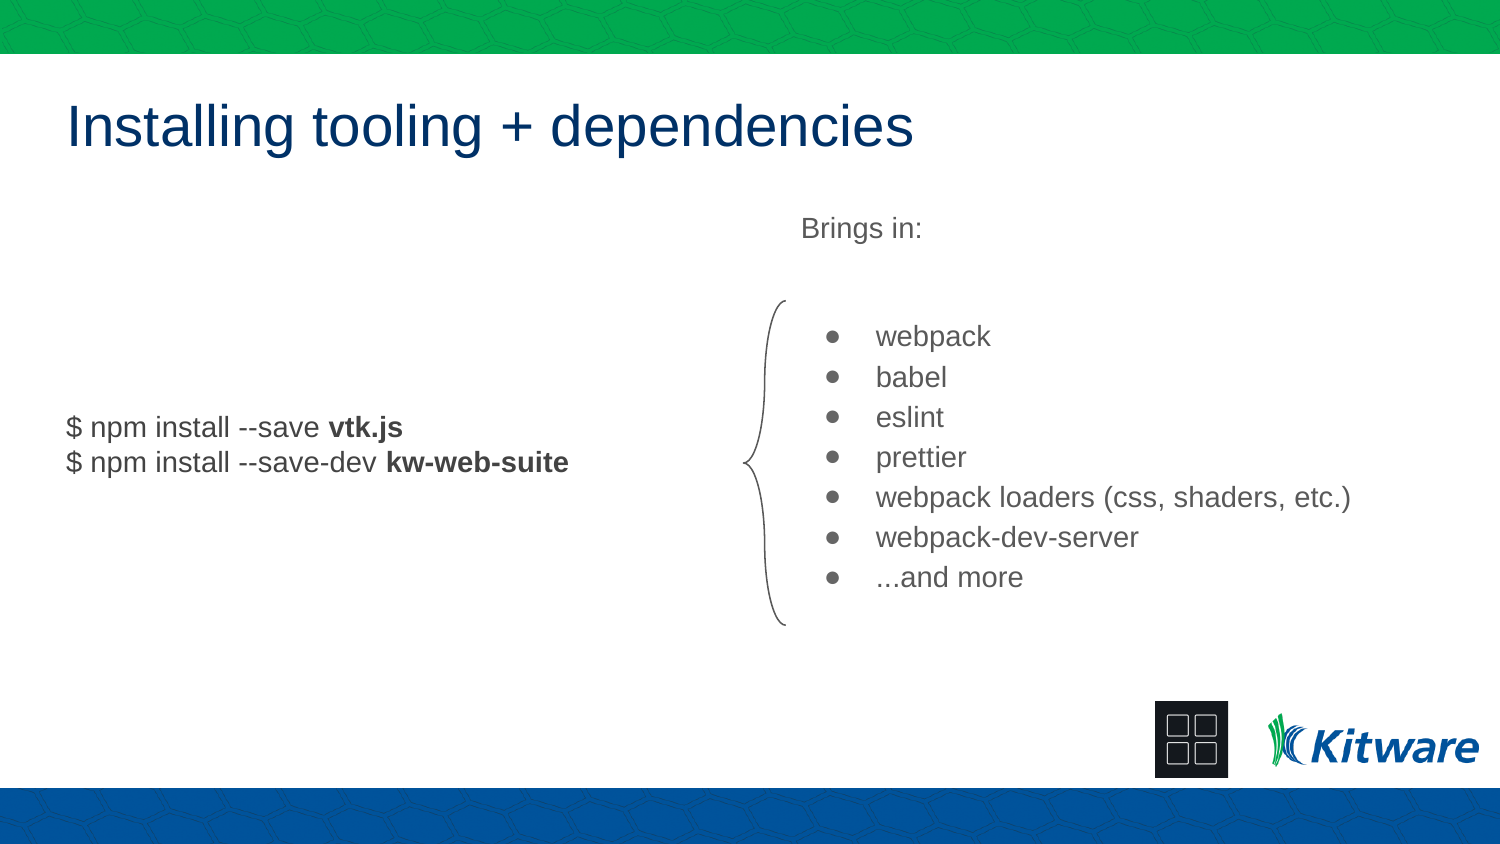

# Installing tooling + dependencies

$ npm install --save vtk.js
$ npm install --save-dev kw-web-suite
Brings in:
webpack
babel
eslint
prettier
webpack loaders (css, shaders, etc.)
webpack-dev-server
...and more